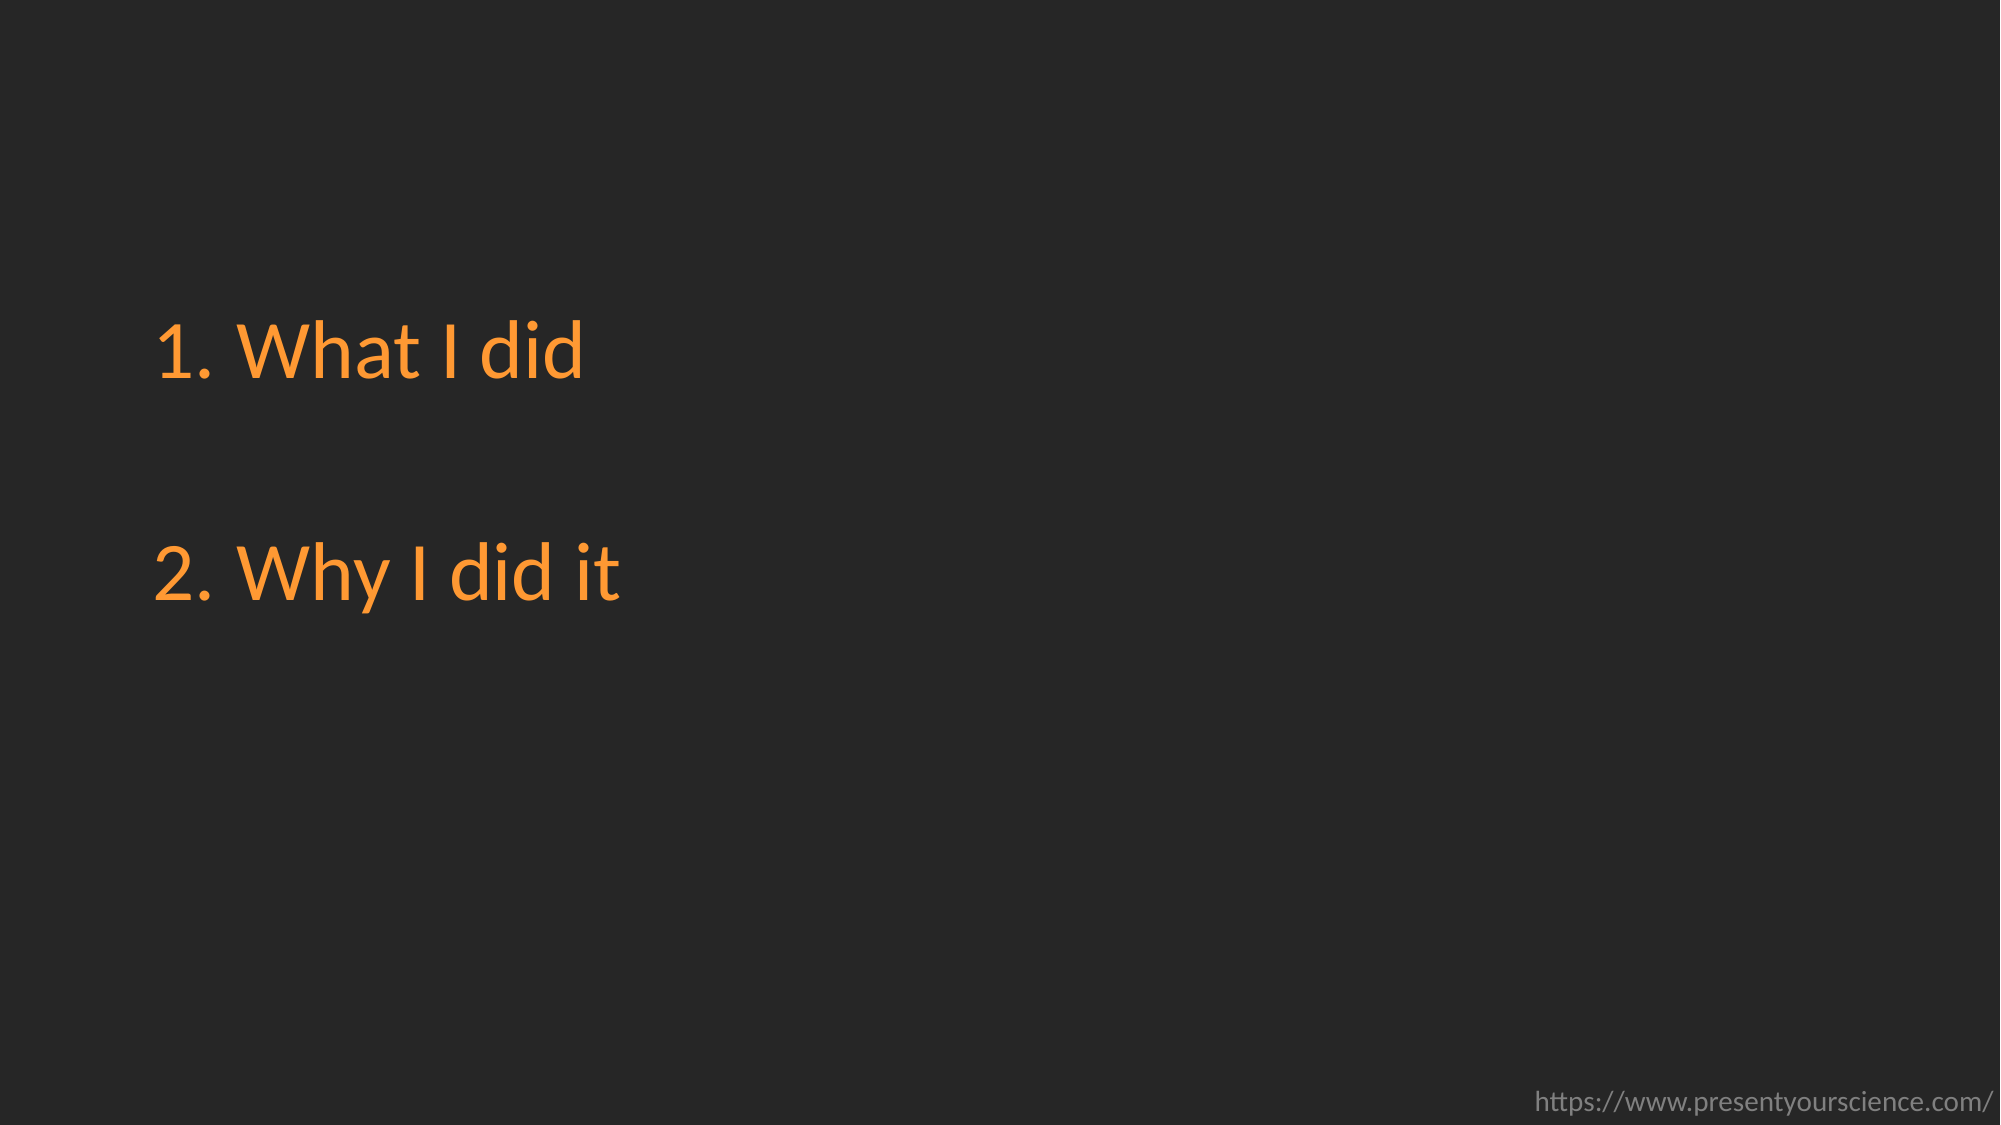

#
What I did

Why I did it
https://www.presentyourscience.com/